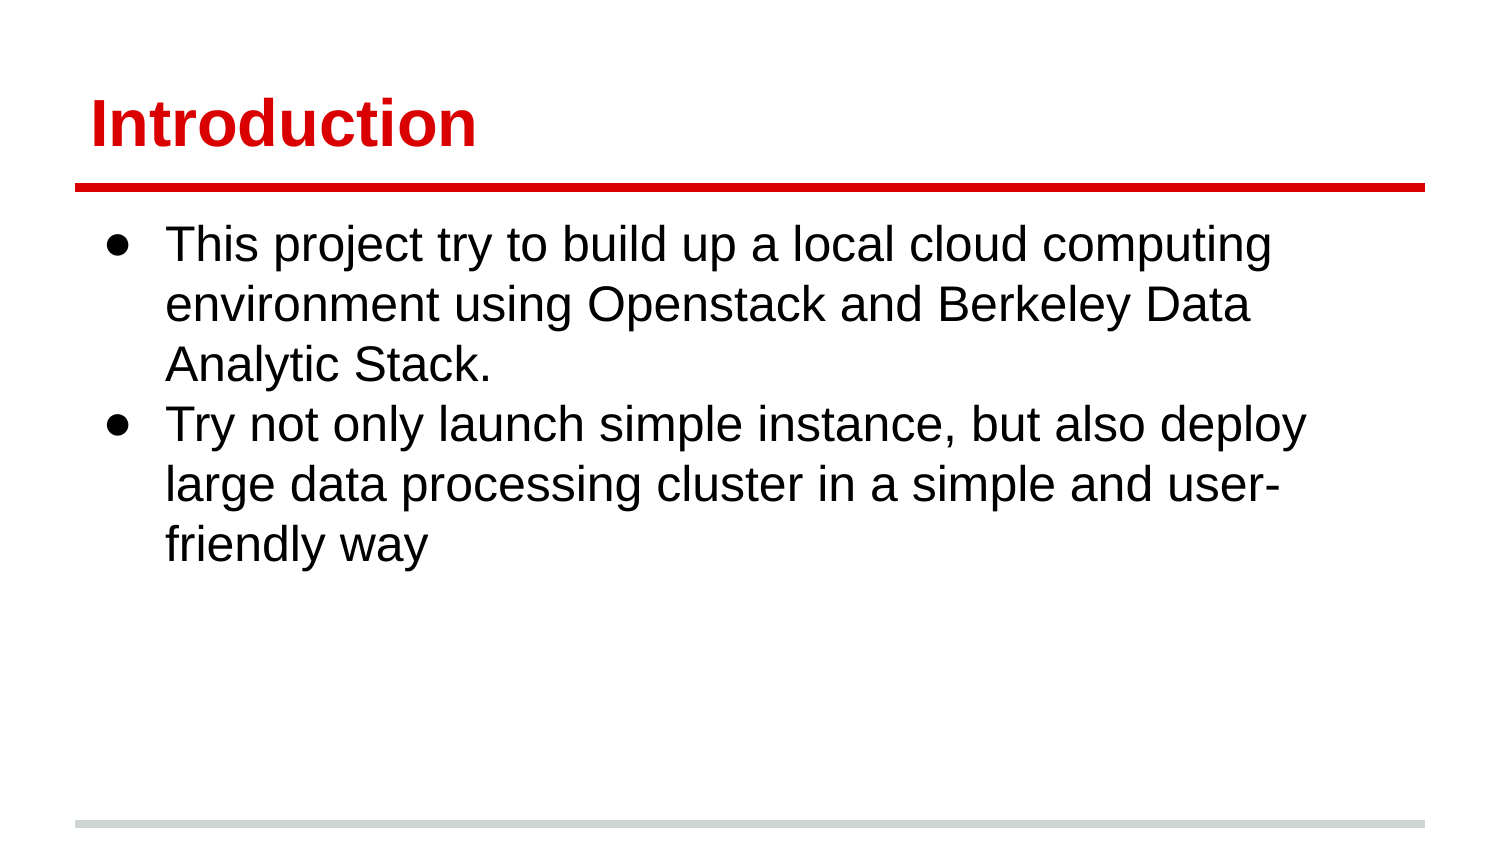

# Introduction
This project try to build up a local cloud computing environment using Openstack and Berkeley Data Analytic Stack.
Try not only launch simple instance, but also deploy large data processing cluster in a simple and user-friendly way